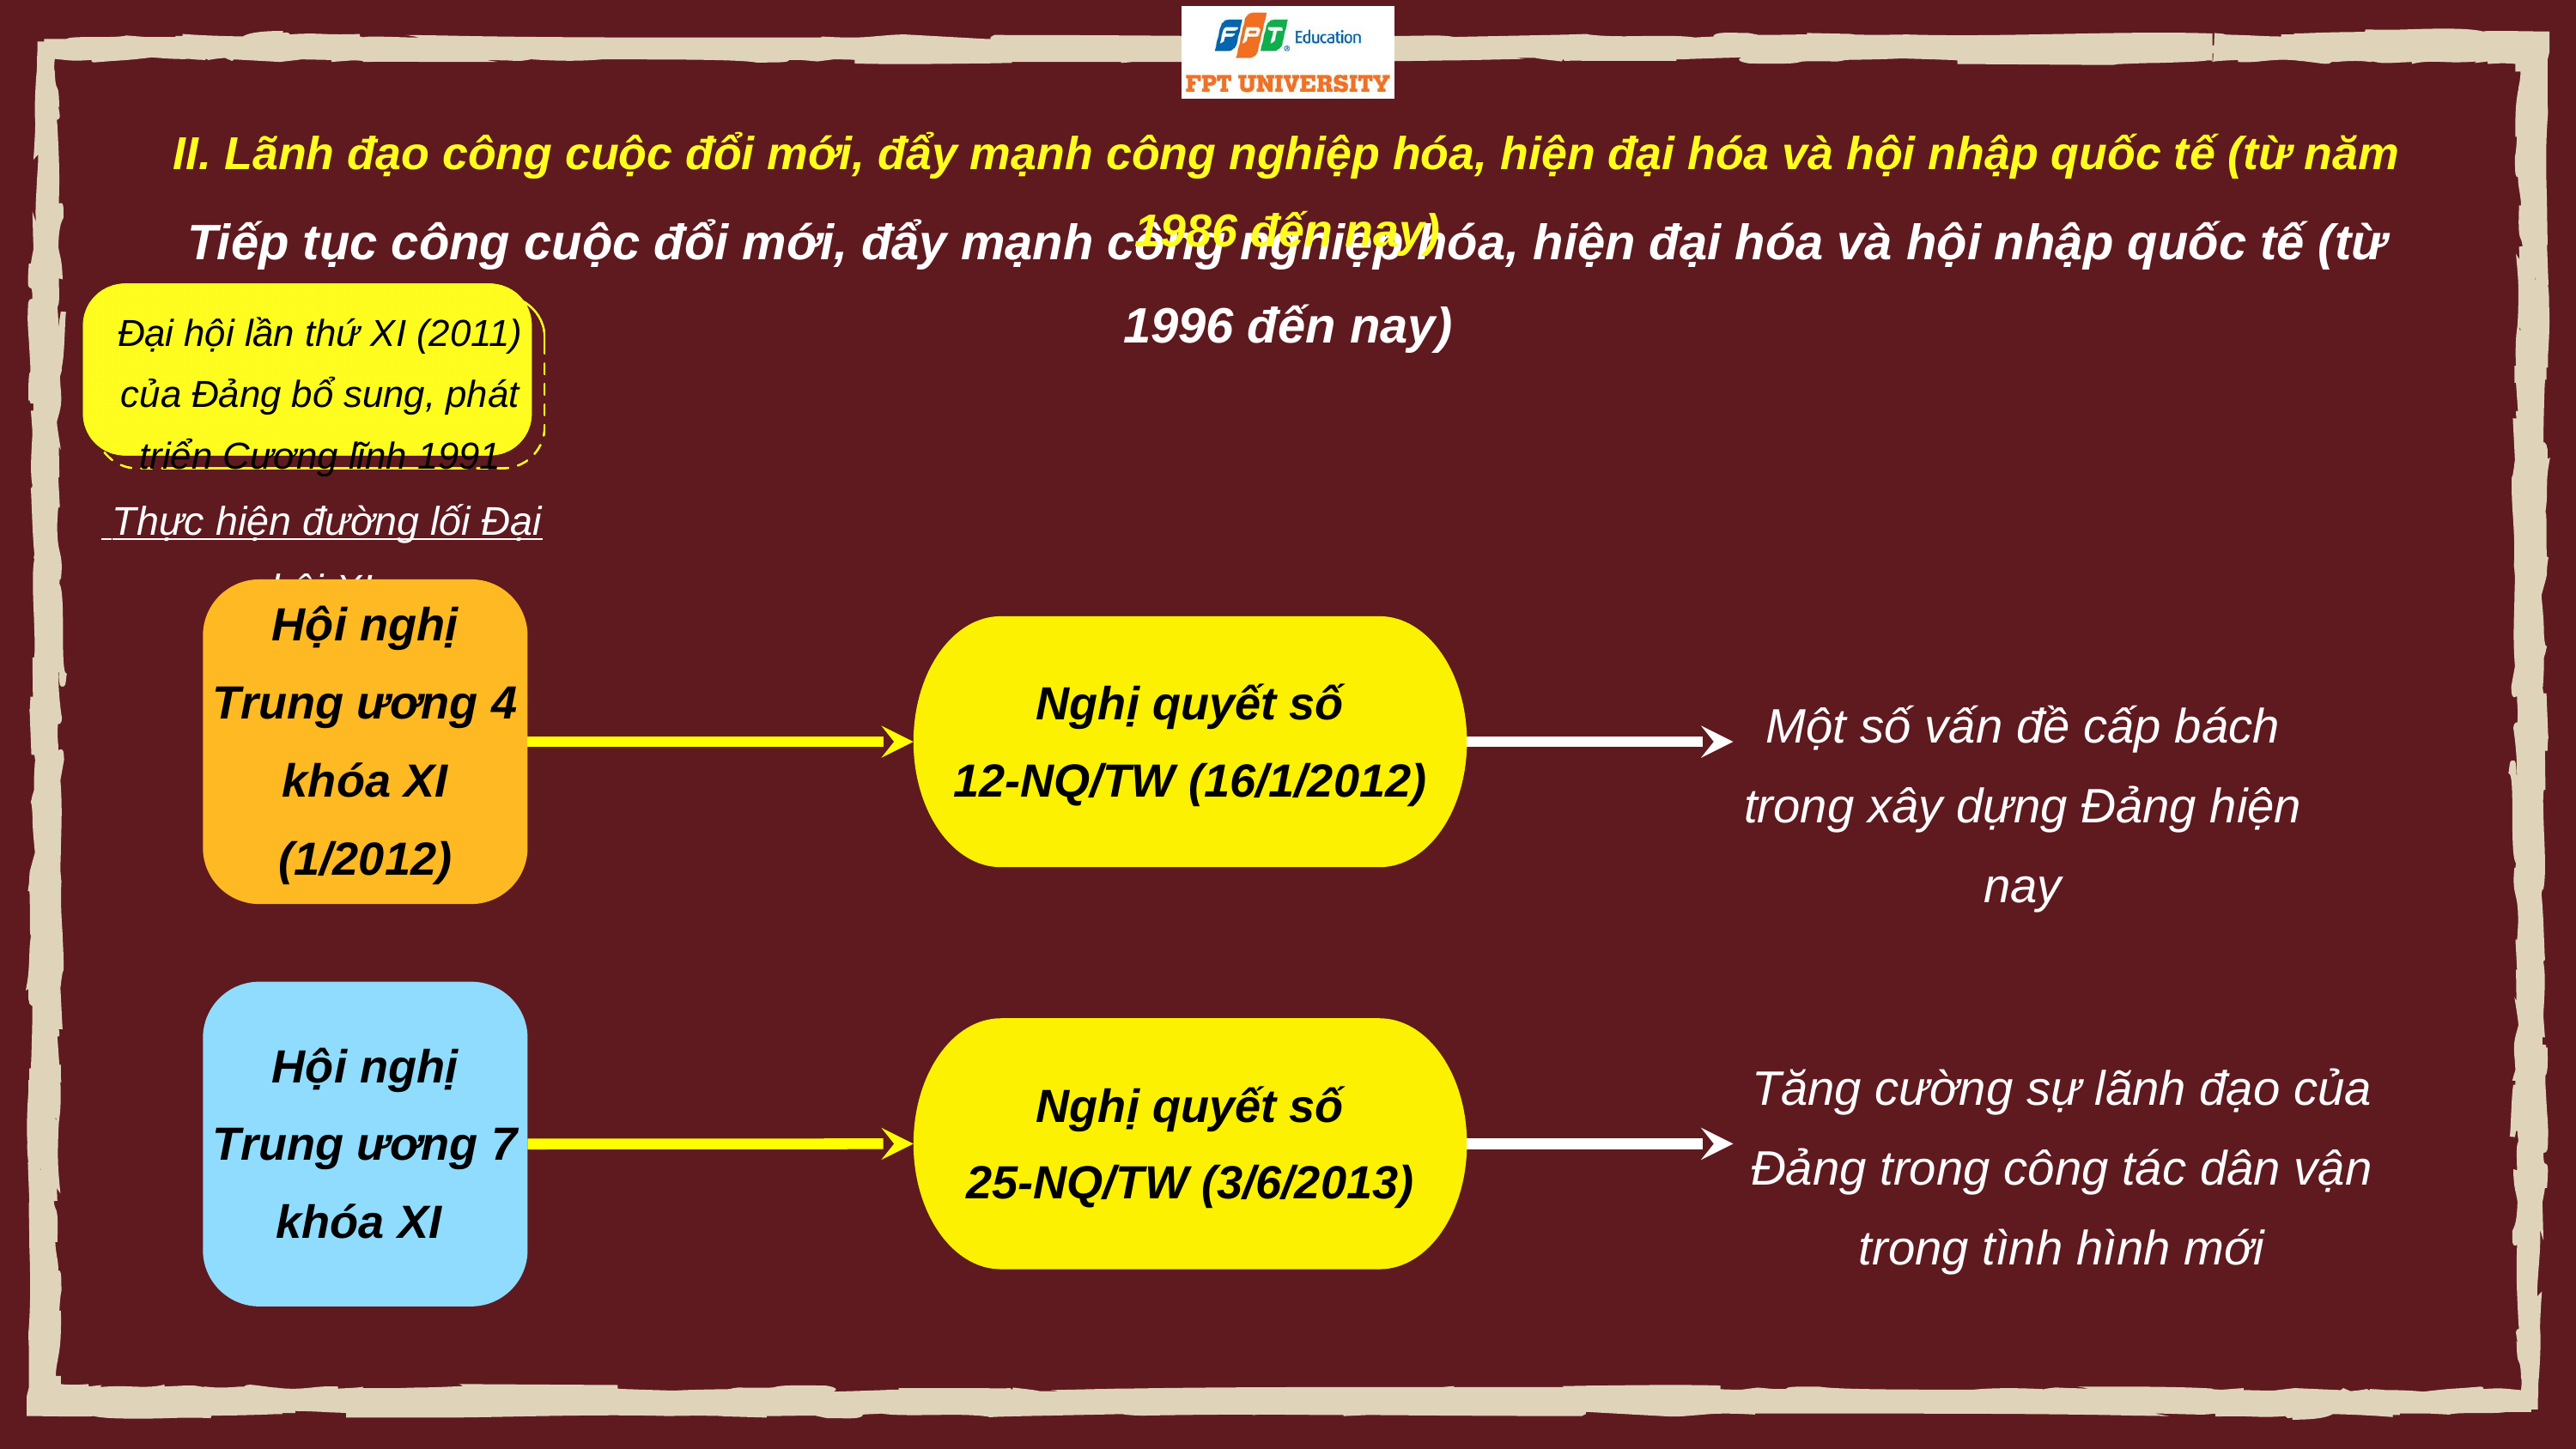

II. Lãnh đạo công cuộc đổi mới, đẩy mạnh công nghiệp hóa, hiện đại hóa và hội nhập quốc tế (từ năm 1986 đến nay)
Tiếp tục công cuộc đổi mới, đẩy mạnh công nghiệp hóa, hiện đại hóa và hội nhập quốc tế (từ 1996 đến nay)

Đại hội lần thứ XI (2011)
của Đảng bổ sung, phát triển Cương lĩnh 1991
 Thực hiện đường lối Đại hội XI

Hội nghị Trung ương 4 khóa XI (1/2012)

Nghị quyết số 12-NQ/TW (16/1/2012)
Một số vấn đề cấp bách trong xây dựng Đảng hiện nay

Hội nghị Trung ương 7 khóa XI

Nghị quyết số 25-NQ/TW (3/6/2013)
Tăng cường sự lãnh đạo của Đảng trong công tác dân vận trong tình hình mới